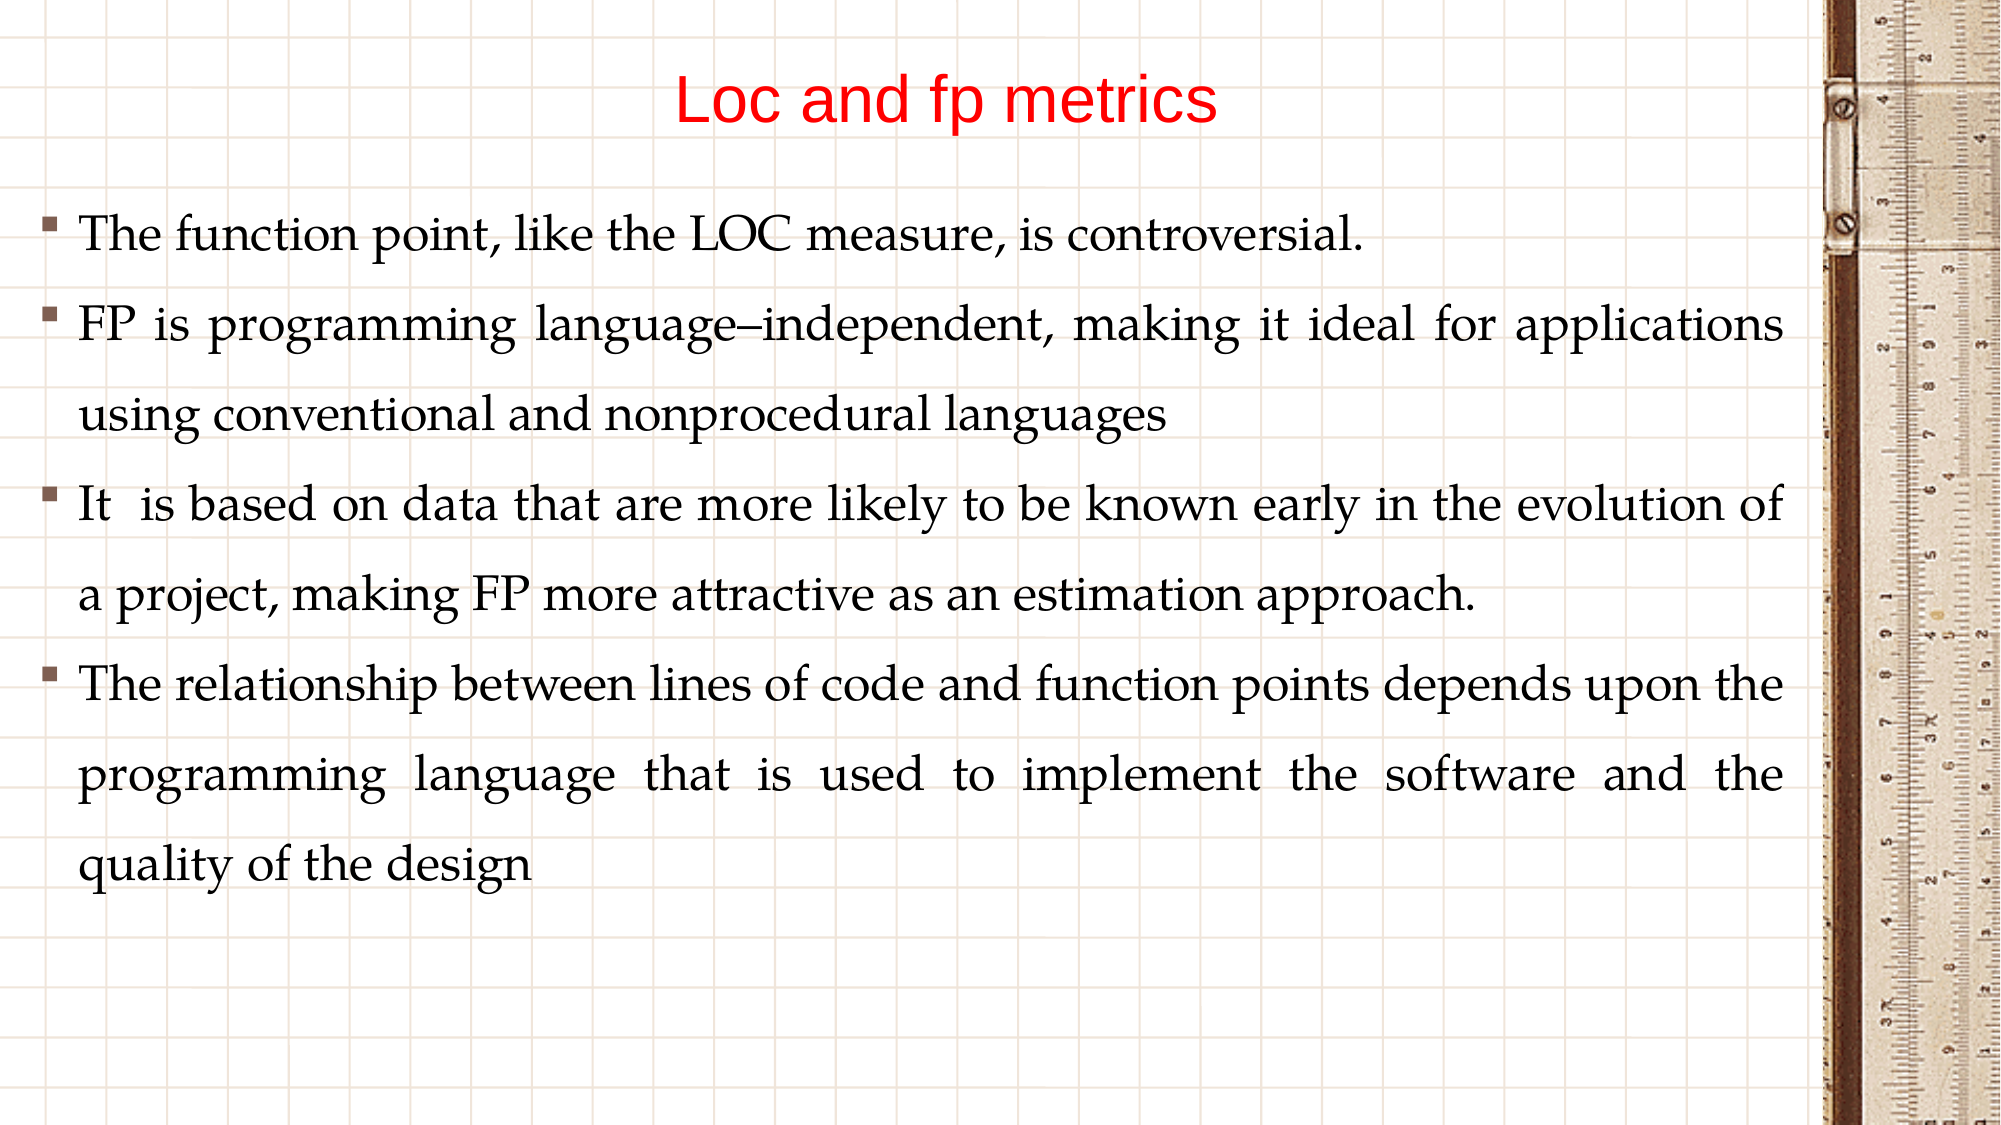

# Loc and fp metrics
The function point, like the LOC measure, is controversial.
FP is programming language–independent, making it ideal for applications using conventional and nonprocedural languages
It  is based on data that are more likely to be known early in the evolution of a project, making FP more attractive as an estimation approach.
The relationship between lines of code and function points depends upon the programming language that is used to implement the software and the quality of the design